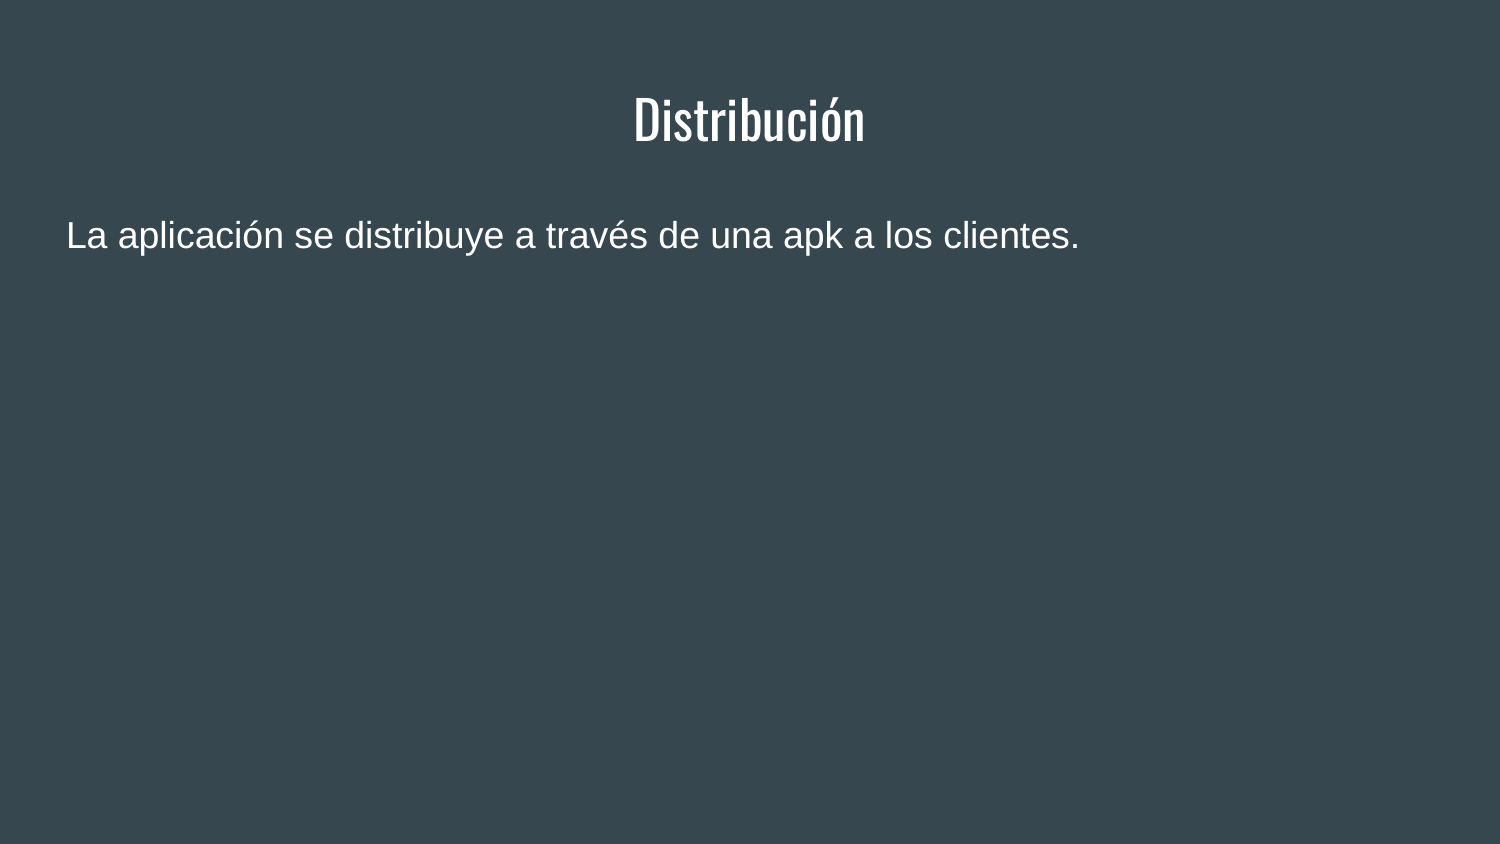

# Distribución
La aplicación se distribuye a través de una apk a los clientes.